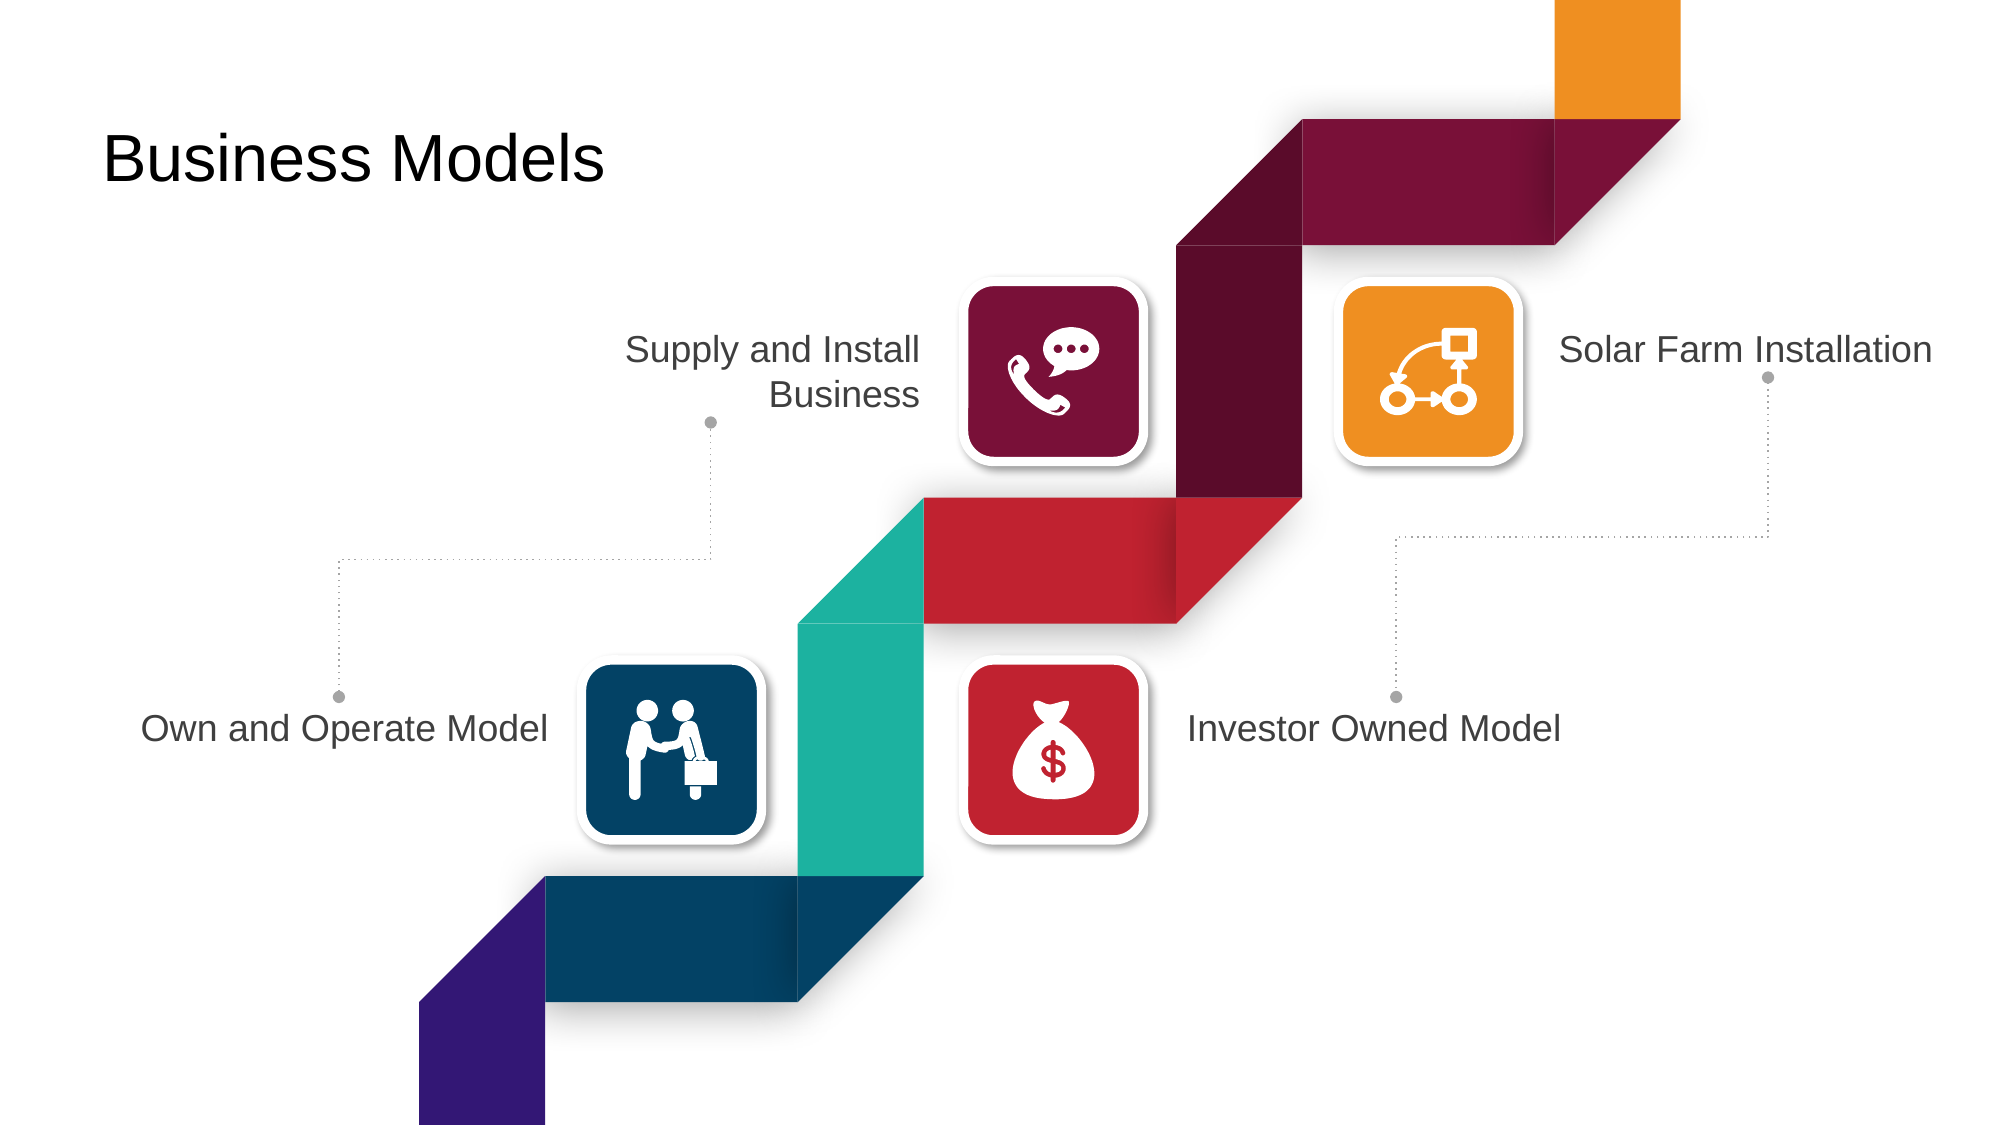

Business Models

Supply and Install Business
Solar Farm Installation

Own and Operate Model
Investor Owned Model